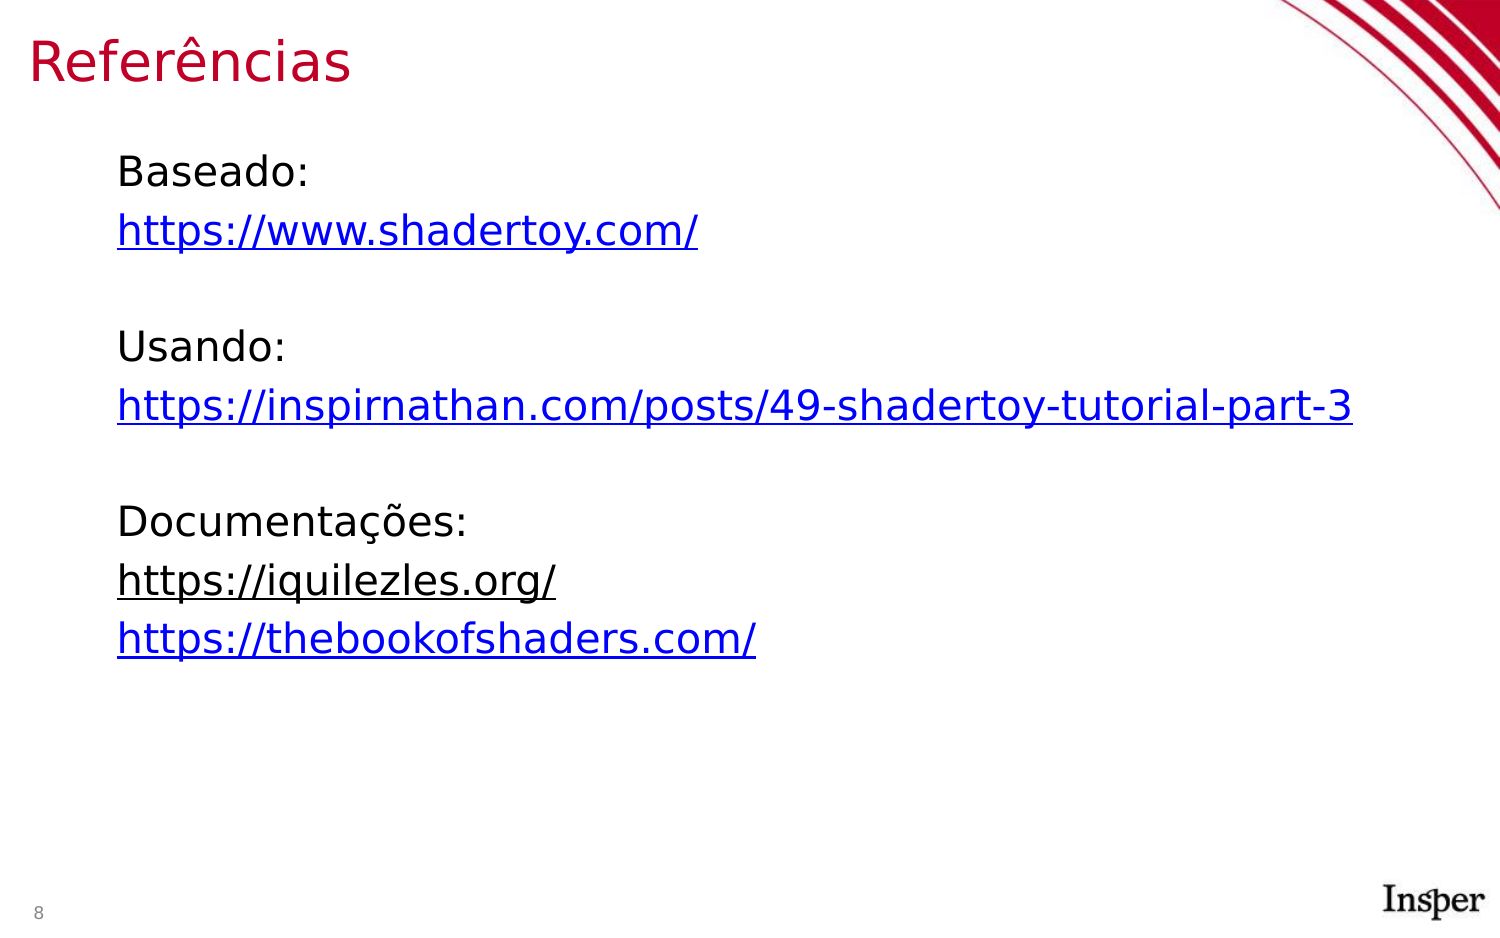

# Referências
Baseado:
https://www.shadertoy.com/

Usando:
https://inspirnathan.com/posts/49-shadertoy-tutorial-part-3

Documentações:
https://iquilezles.org/
https://thebookofshaders.com/

8